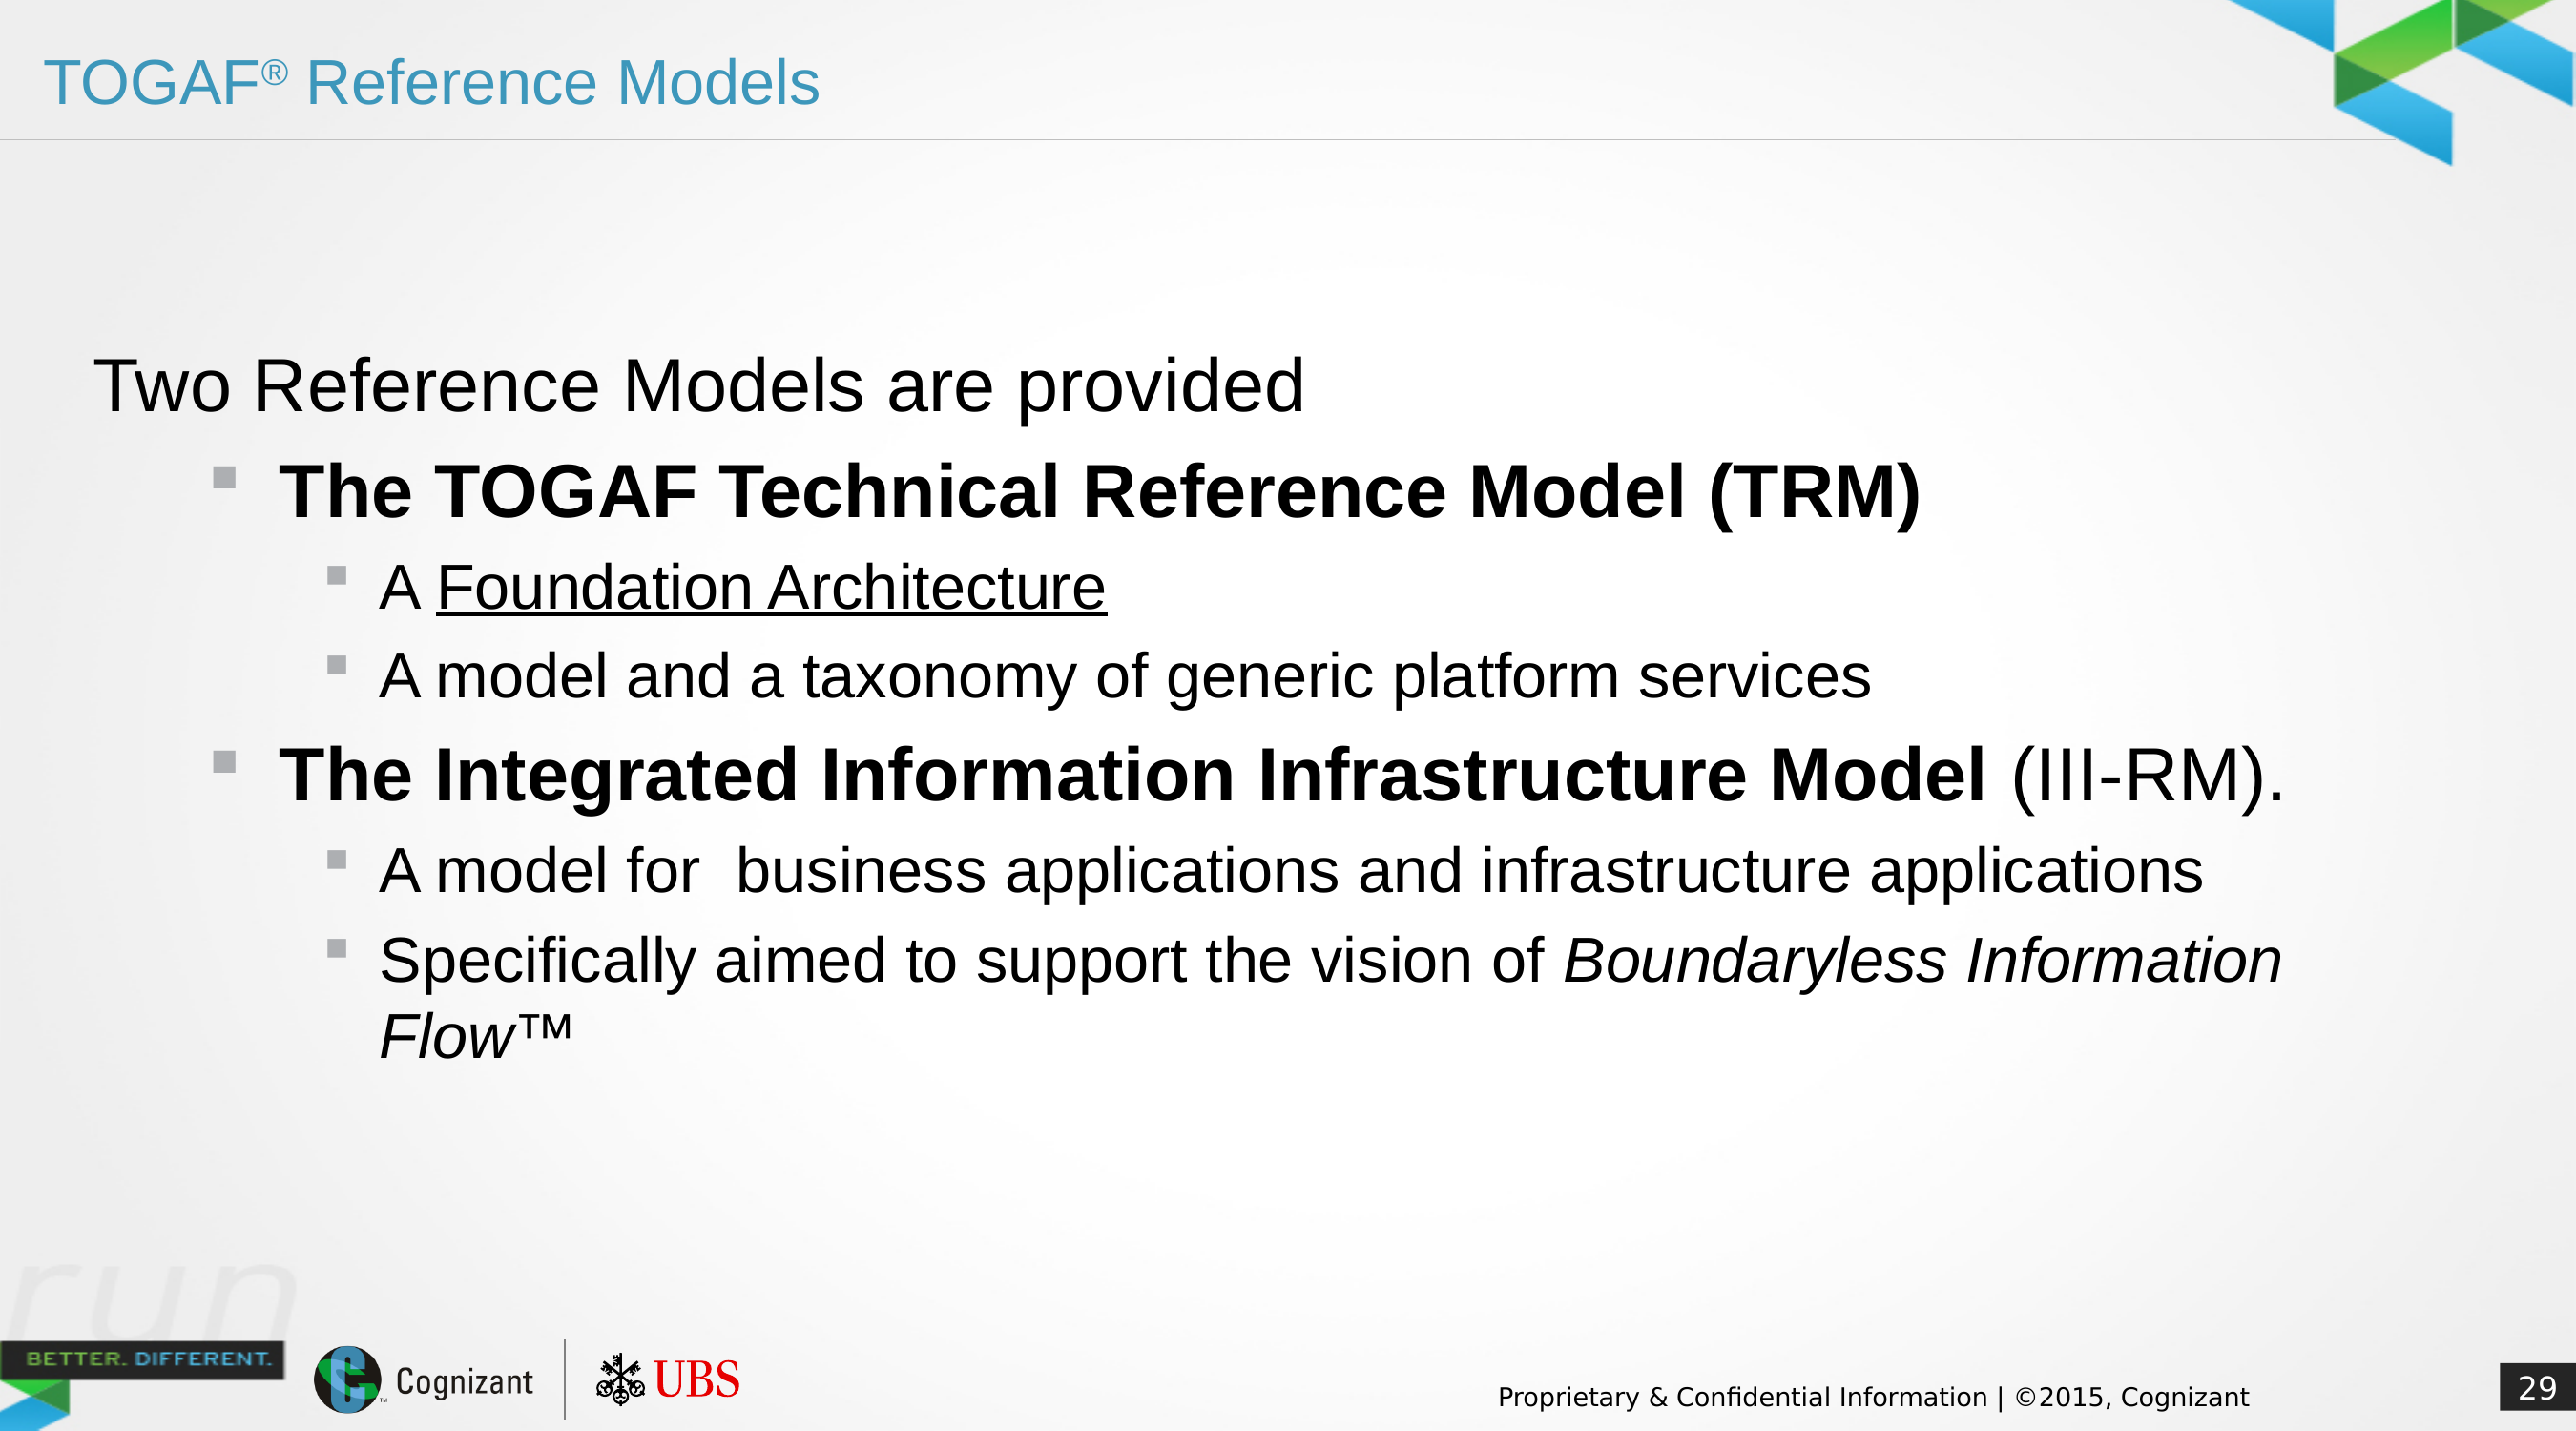

# TOGAF® Reference Models
Two Reference Models are provided
The TOGAF Technical Reference Model (TRM)
A Foundation Architecture
A model and a taxonomy of generic platform services
The Integrated Information Infrastructure Model (III-RM).
A model for  business applications and infrastructure applications
Specifically aimed to support the vision of Boundaryless Information Flow™